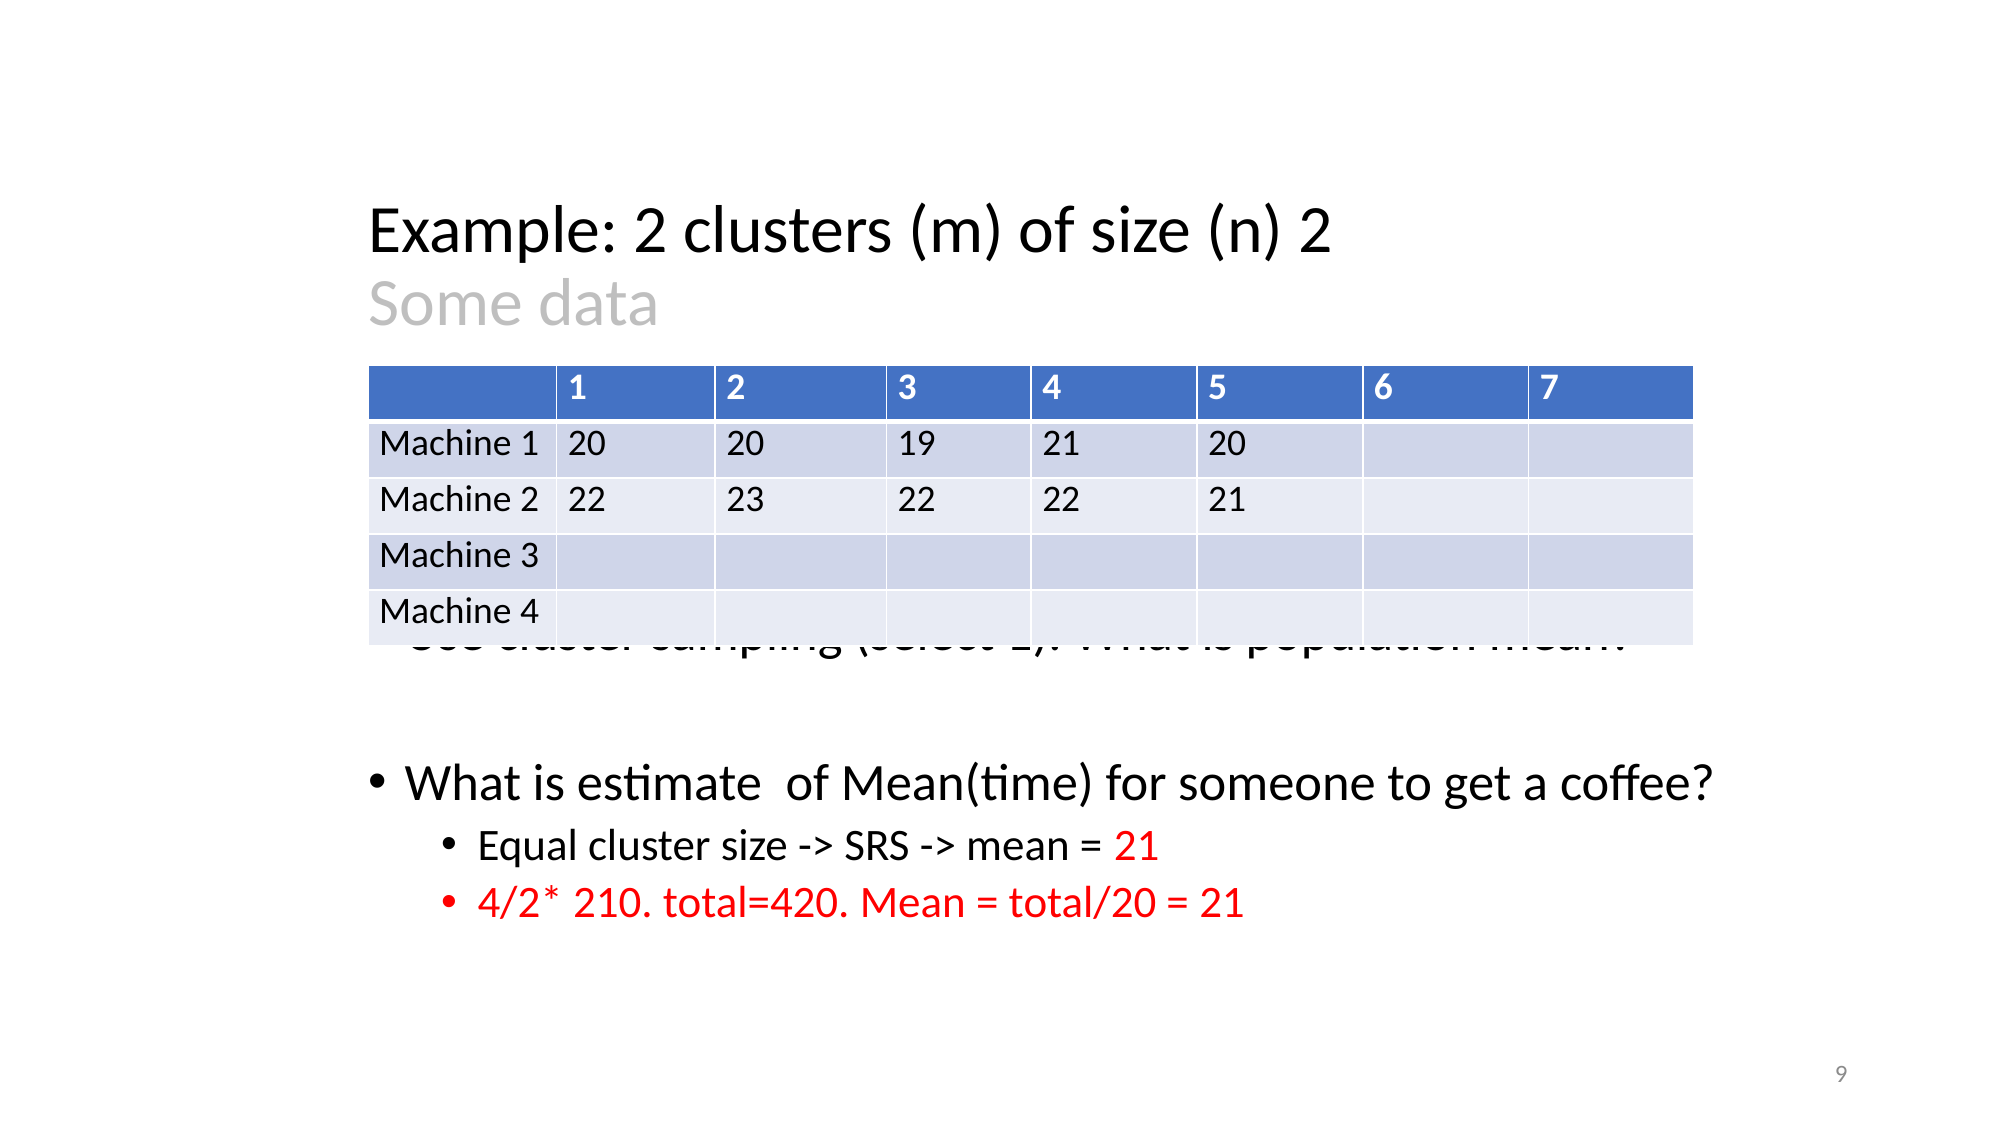

# Example: 2 clusters (m) of size (n) 2 Some data
|  | 1 | 2 | 3 | 4 | 5 | 6 | 7 |
| --- | --- | --- | --- | --- | --- | --- | --- |
| Machine 1 | 20 | 20 | 19 | 21 | 20 |  |  |
| Machine 2 | 22 | 23 | 22 | 22 | 21 |  |  |
| Machine 3 |  |  |  |  |  |  |  |
| Machine 4 |  |  |  |  |  |  |  |

Use cluster sampling (select 1). What is population mean?

What is estimate  of Mean(time) for someone to get a coffee?
Equal cluster size -> SRS -> mean = 21
4/2* 210. total=420. Mean = total/20 = 21

9